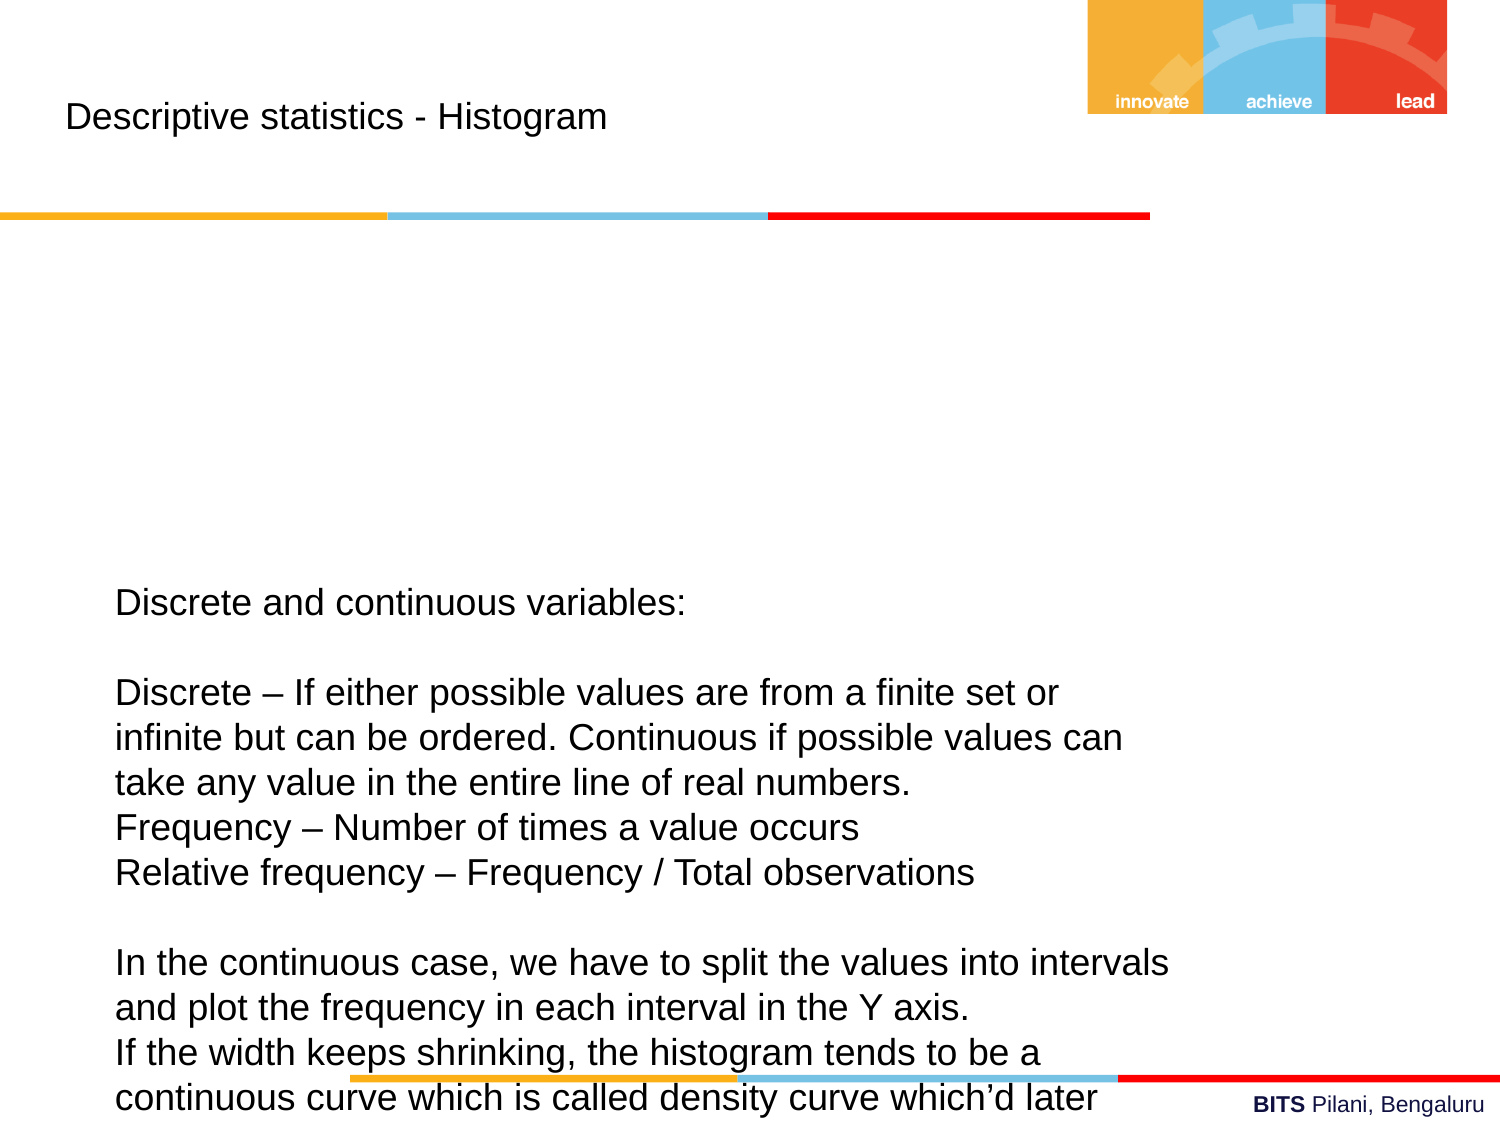

# Descriptive statistics - Histogram
Discrete and continuous variables:

Discrete – If either possible values are from a finite set or infinite but can be ordered. Continuous if possible values can take any value in the entire line of real numbers.
Frequency – Number of times a value occurs
Relative frequency – Frequency / Total observations

In the continuous case, we have to split the values into intervals and plot the frequency in each interval in the Y axis.
If the width keeps shrinking, the histogram tends to be a continuous curve which is called density curve which’d later turn out to be a probability density curve.